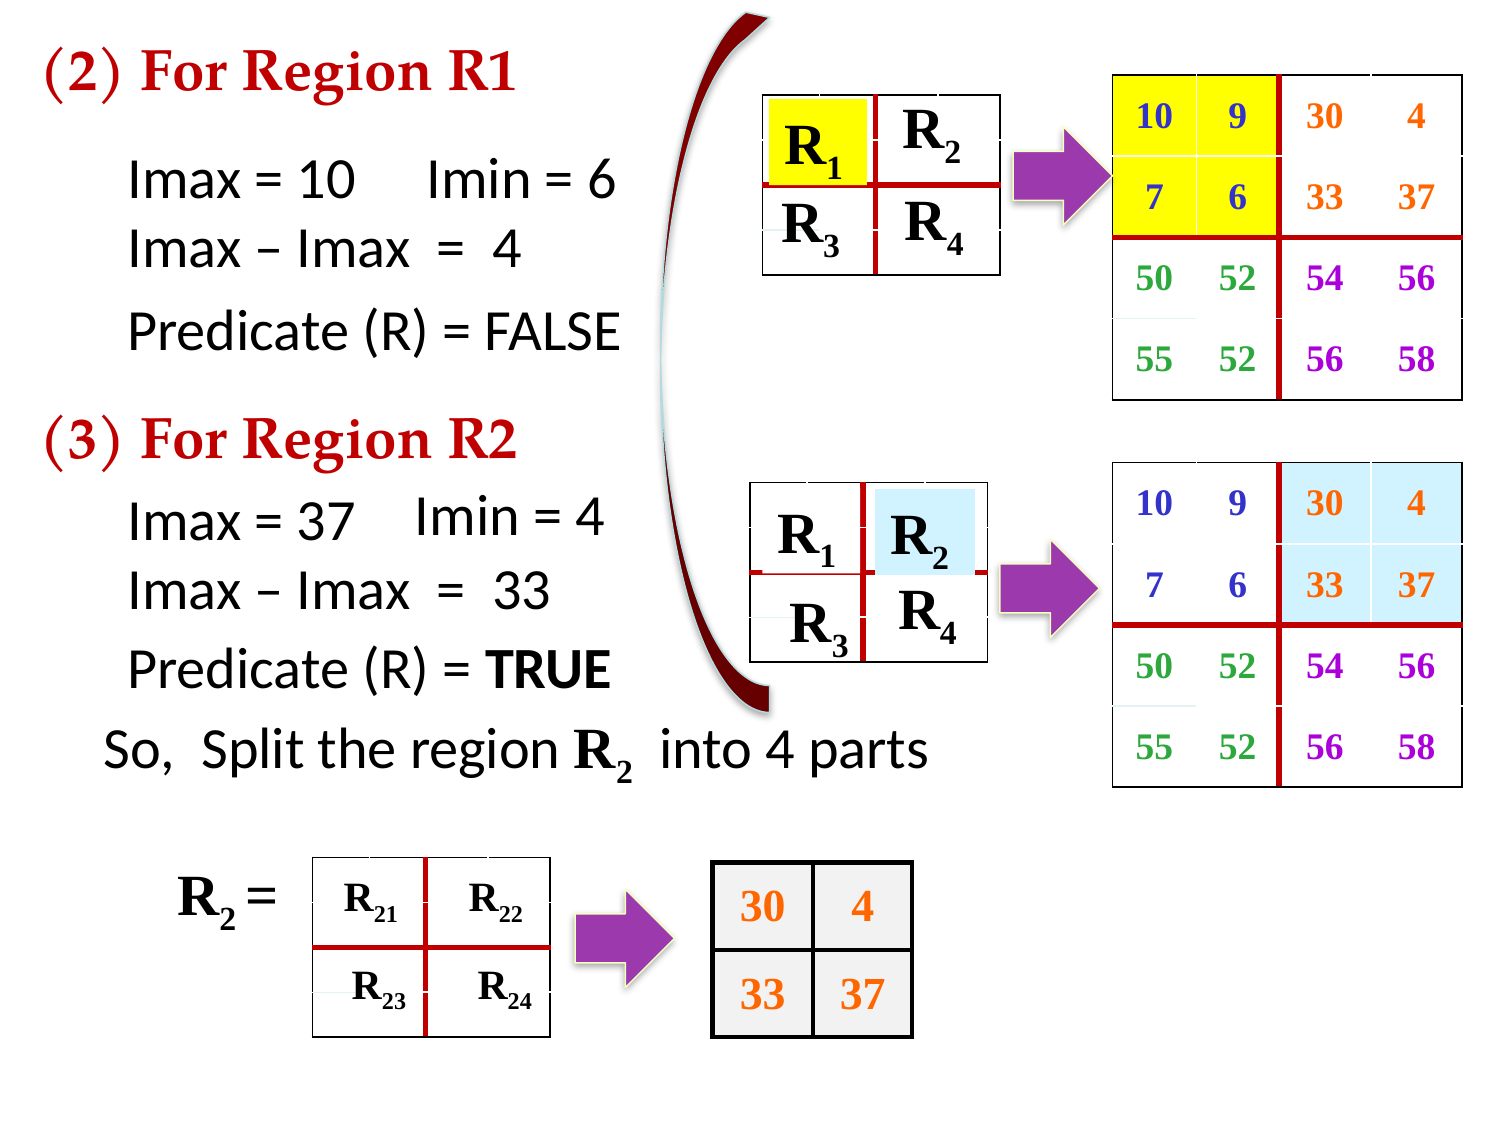

(2) For Region R1
| 10 | 9 | 30 | 4 |
| --- | --- | --- | --- |
| 7 | 6 | 33 | 37 |
| 50 | 52 | 54 | 56 |
| 55 | 52 | 56 | 58 |
R2
|  |  |  |  |
| --- | --- | --- | --- |
|  |  |  |  |
|  |  |  |  |
|  |  |  |  |
R1
Imax = 10
Imin = 6

R4
R3
Imax – Imax  =  4
Predicate (R) = FALSE
(3) For Region R2
Imin = 4
| 10 | 9 | 30 | 4 |
| --- | --- | --- | --- |
| 7 | 6 | 33 | 37 |
| 50 | 52 | 54 | 56 |
| 55 | 52 | 56 | 58 |
Imax = 37
|  |  |  |  |
| --- | --- | --- | --- |
|  |  |  |  |
|  |  |  |  |
|  |  |  |  |
R1
R2

Imax – Imax  =  33
R4
R3
Predicate (R) = TRUE
  So,  Split the region R2  into 4 parts
R2 =
|  |  |  |  |
| --- | --- | --- | --- |
|  |  |  |  |
|  |  |  |  |
|  |  |  |  |
R21
R22
| 30 | 4 |
| --- | --- |
| 33 | 37 |

R23
R24